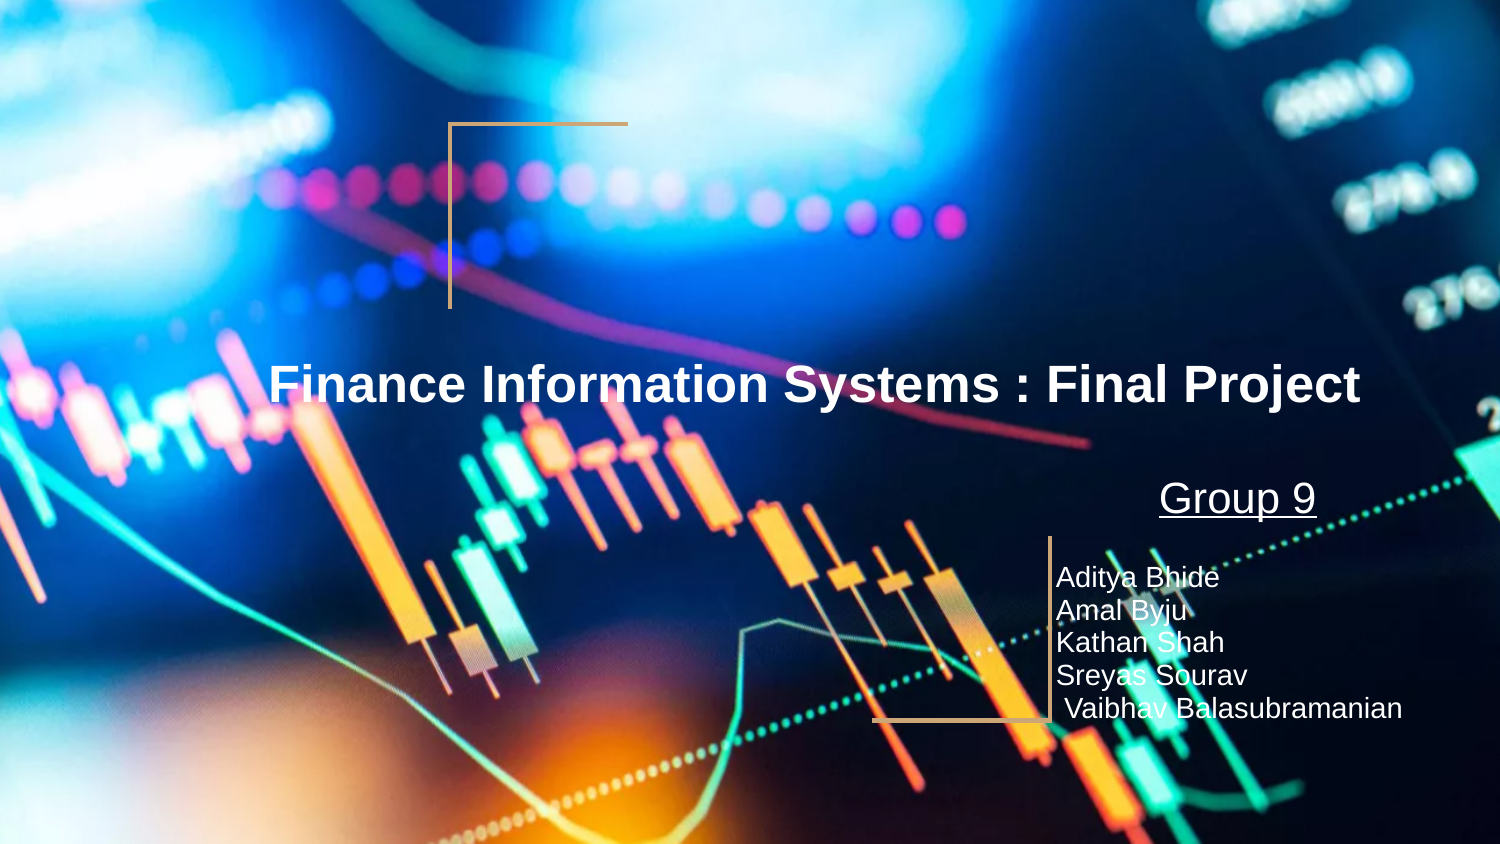

# Finance Information Systems : Final Project
Group 9
Aditya Bhide
Amal Byju
Kathan Shah
Sreyas Sourav
 Vaibhav Balasubramanian